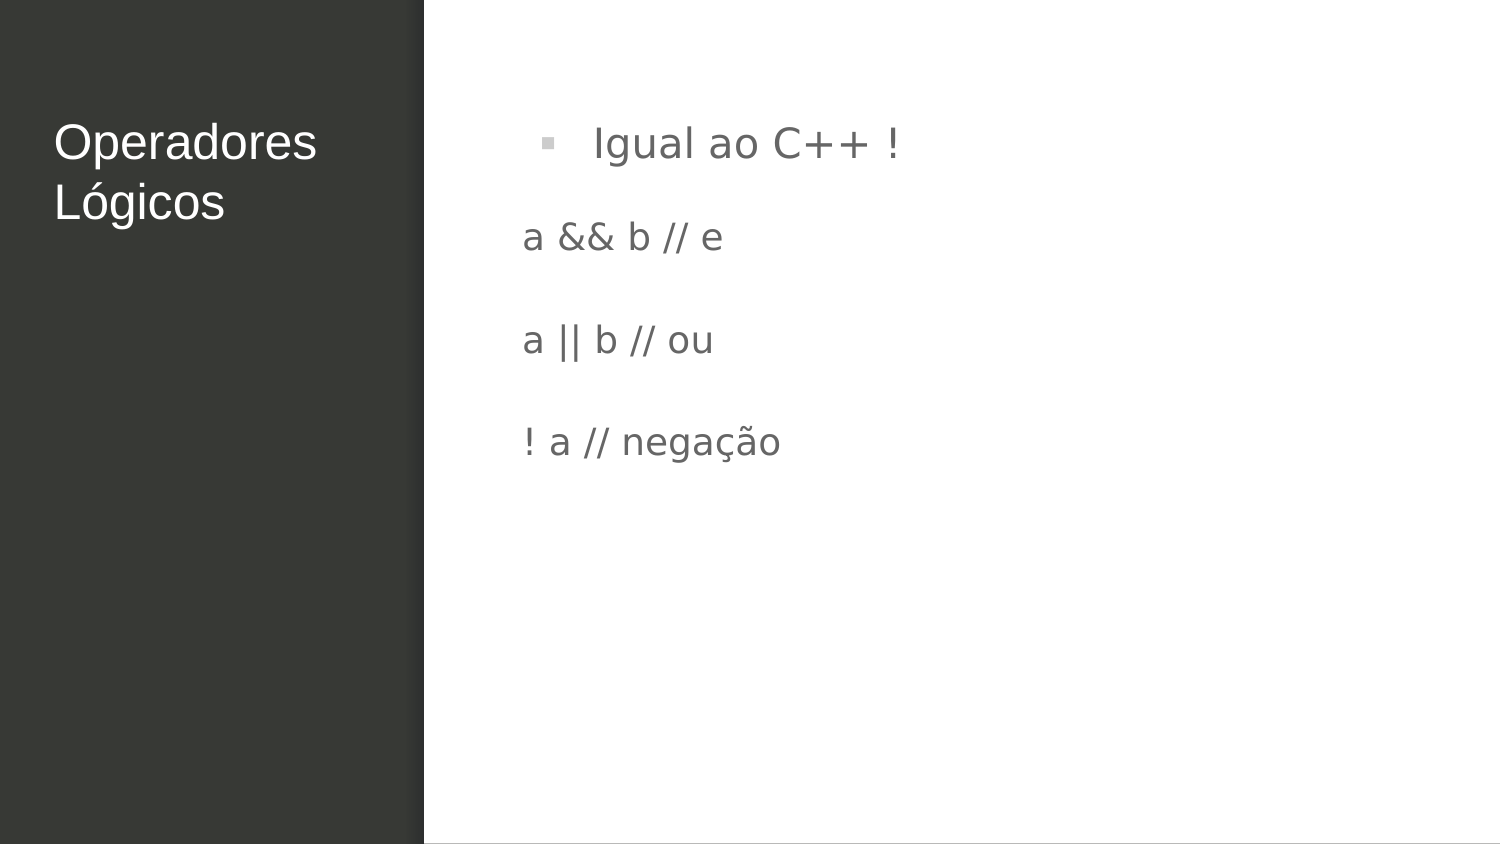

# Operadores Lógicos
Igual ao C++ !

a && b // e

a || b // ou

! a // negação